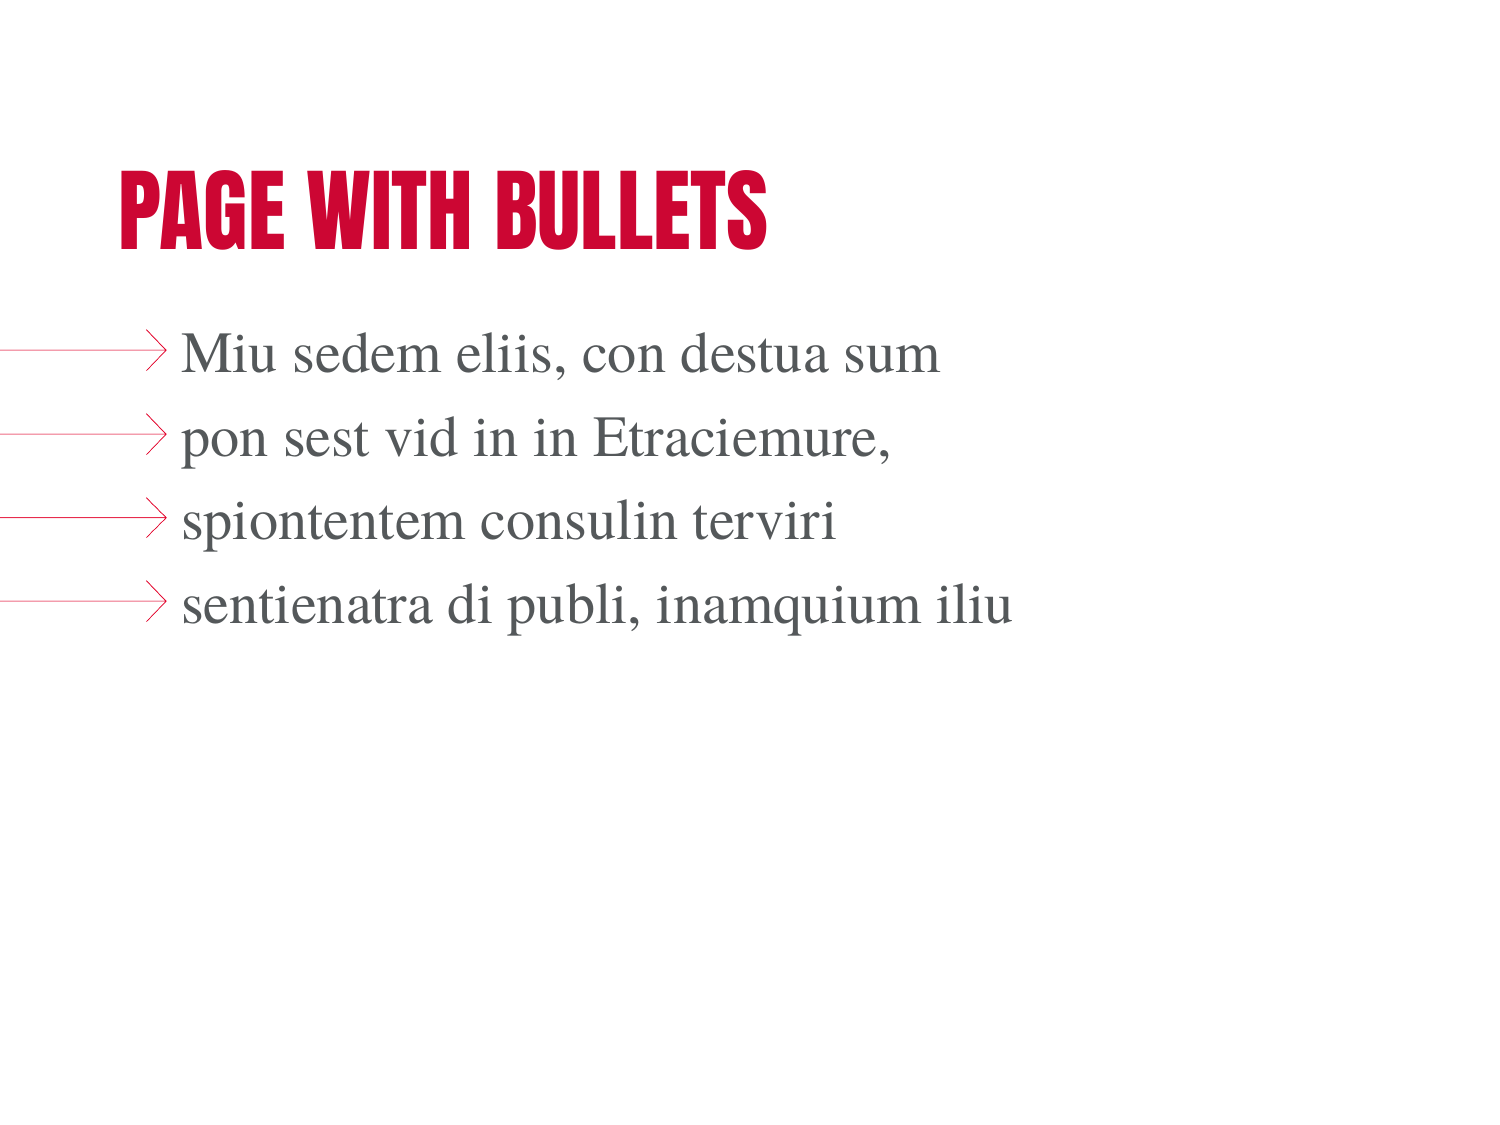

# PAGE WITH BULLETS
 Miu sedem eliis, con destua sum
 pon sest vid in in Etraciemure,
 spiontentem consulin terviri
 sentienatra di publi, inamquium iliu